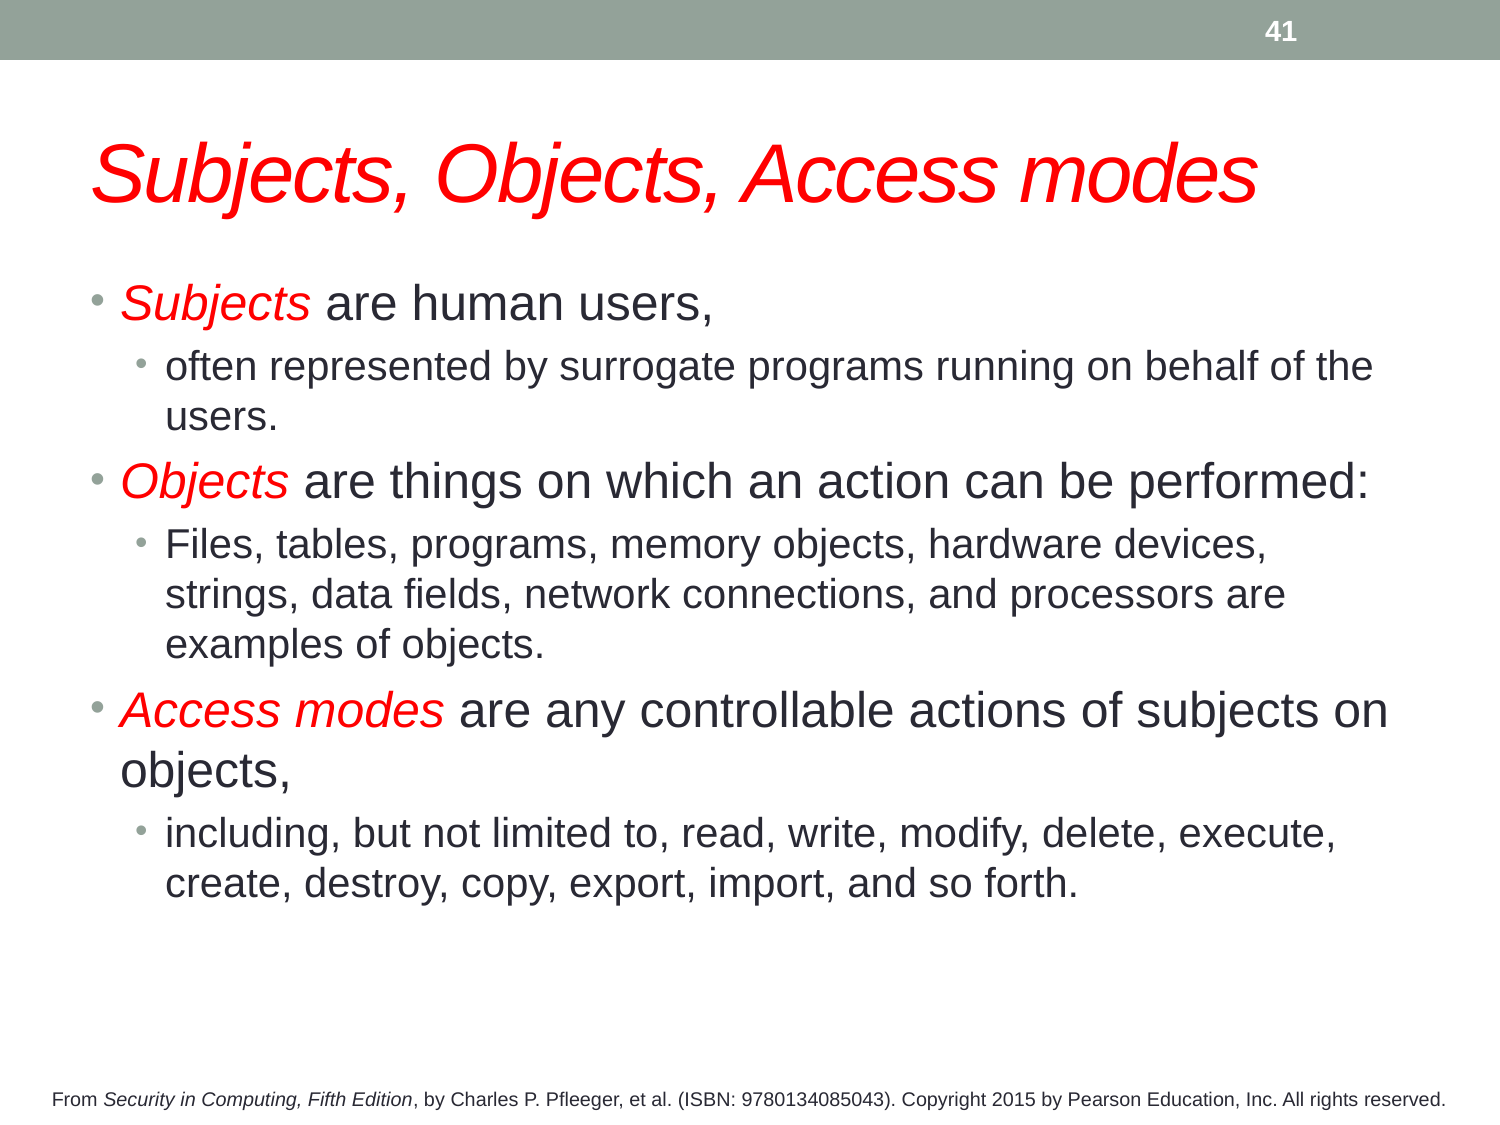

41
# Subjects, Objects, Access modes
Subjects are human users,
often represented by surrogate programs running on behalf of the users.
Objects are things on which an action can be performed:
Files, tables, programs, memory objects, hardware devices, strings, data fields, network connections, and processors are examples of objects.
Access modes are any controllable actions of subjects on objects,
including, but not limited to, read, write, modify, delete, execute, create, destroy, copy, export, import, and so forth.
From Security in Computing, Fifth Edition, by Charles P. Pfleeger, et al. (ISBN: 9780134085043). Copyright 2015 by Pearson Education, Inc. All rights reserved.